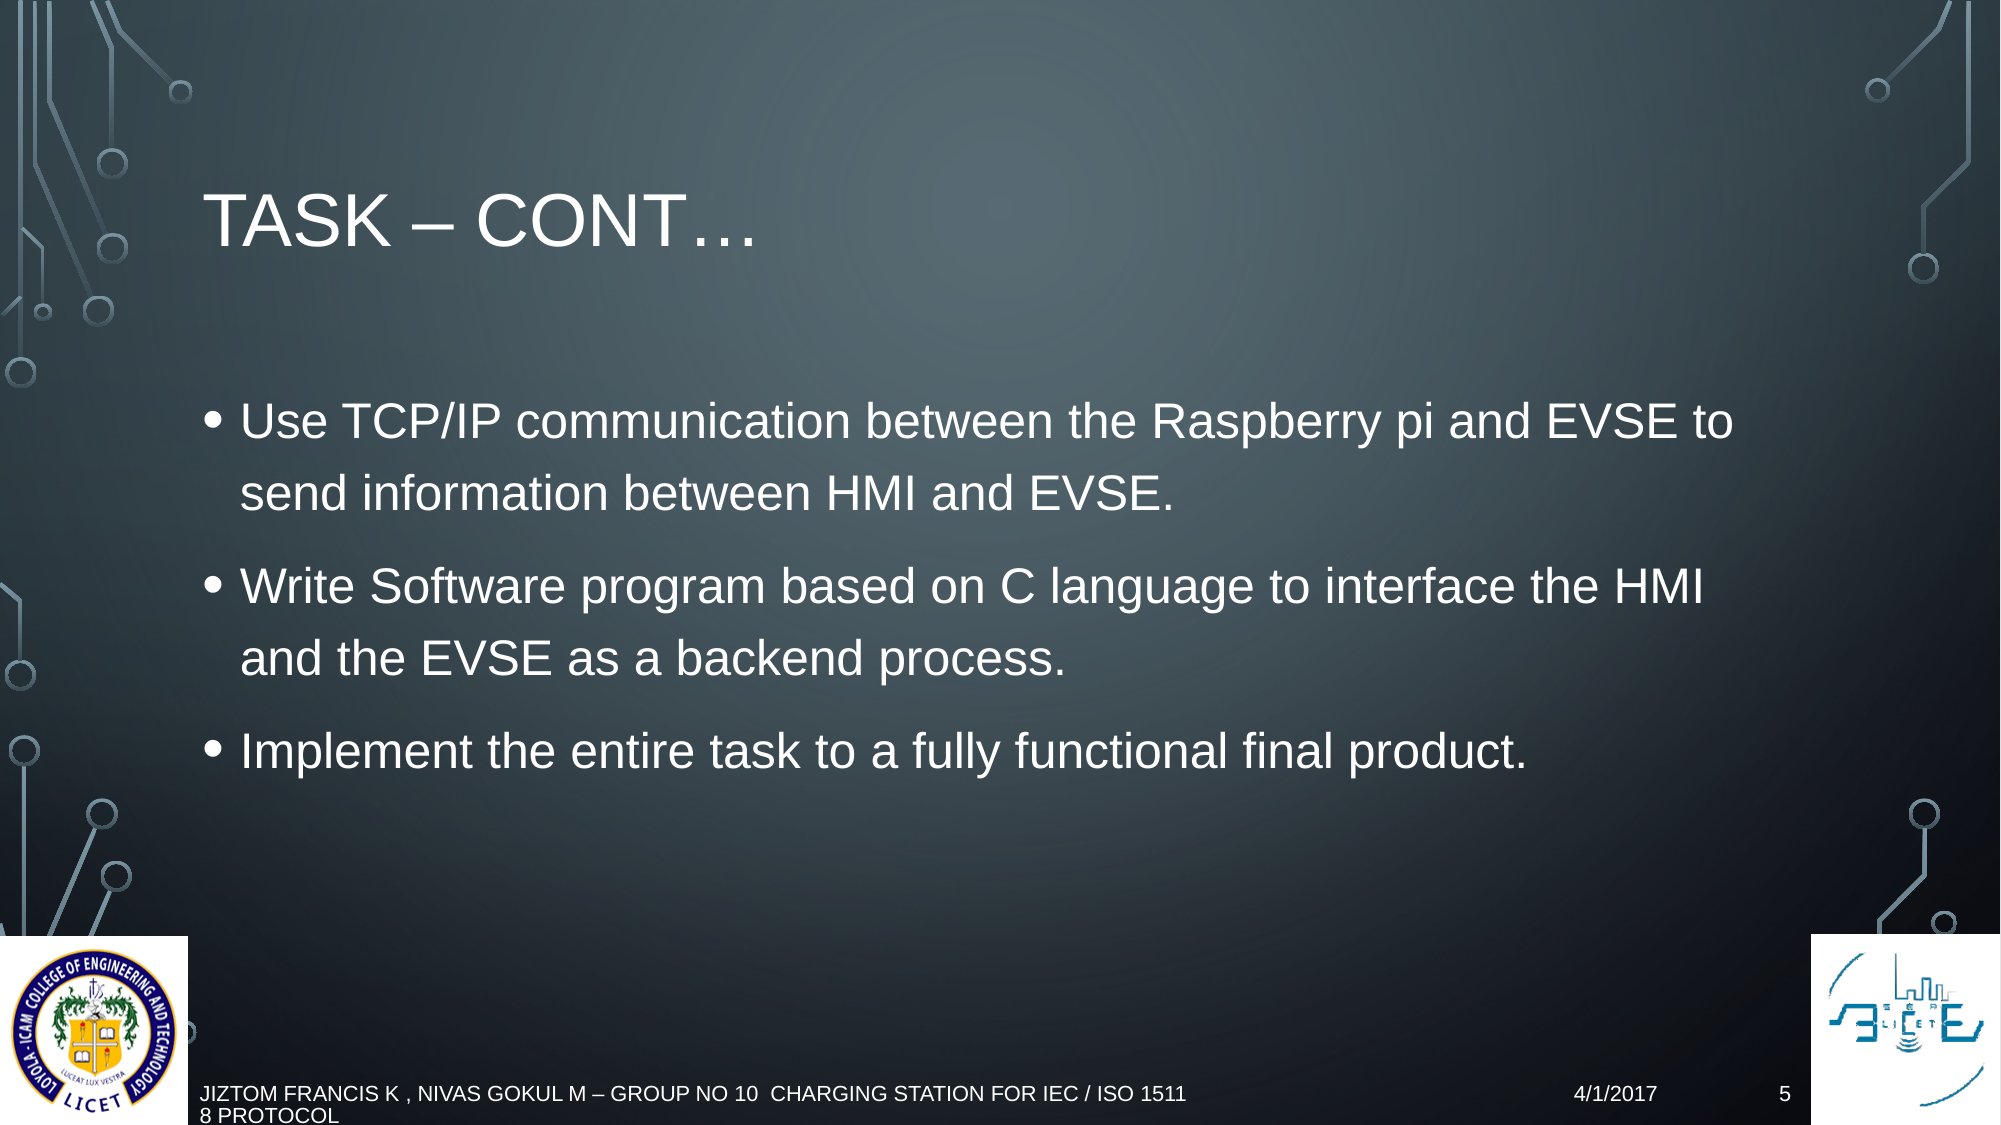

# Task – cont…
Use TCP/IP communication between the Raspberry pi and EVSE to send information between HMI and EVSE.
Write Software program based on C language to interface the HMI and the EVSE as a backend process.
Implement the entire task to a fully functional final product.

5
4/1/2017
JIZTOM FRANCIS K , NIVAS GOKUL M – GROUP NO 10  CHARGING STATION FOR IEC / ISO 15118 PROTOCOL